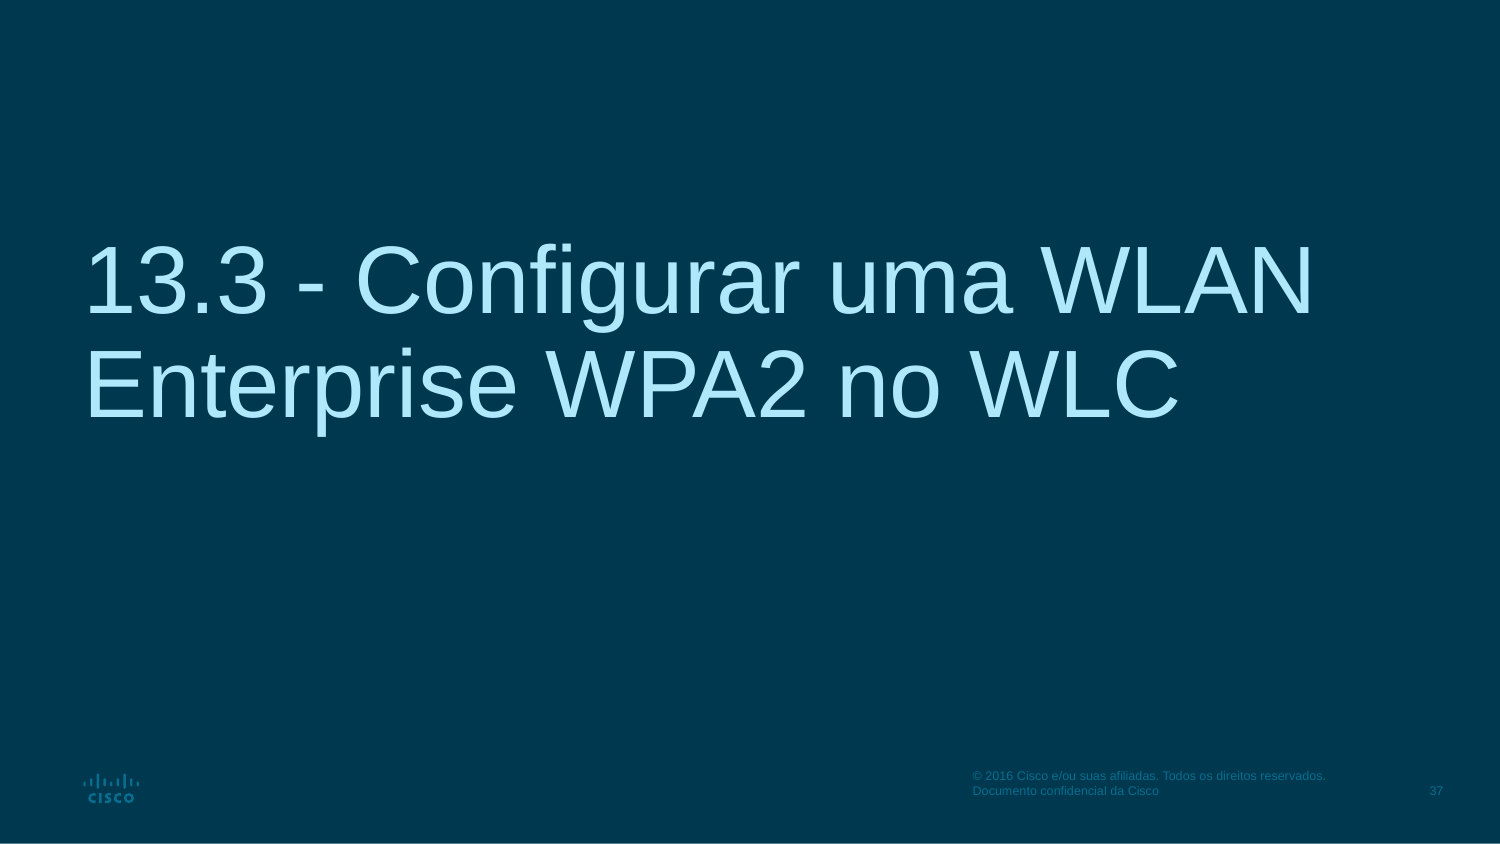

# 13.3 - Configurar uma WLAN Enterprise WPA2 no WLC